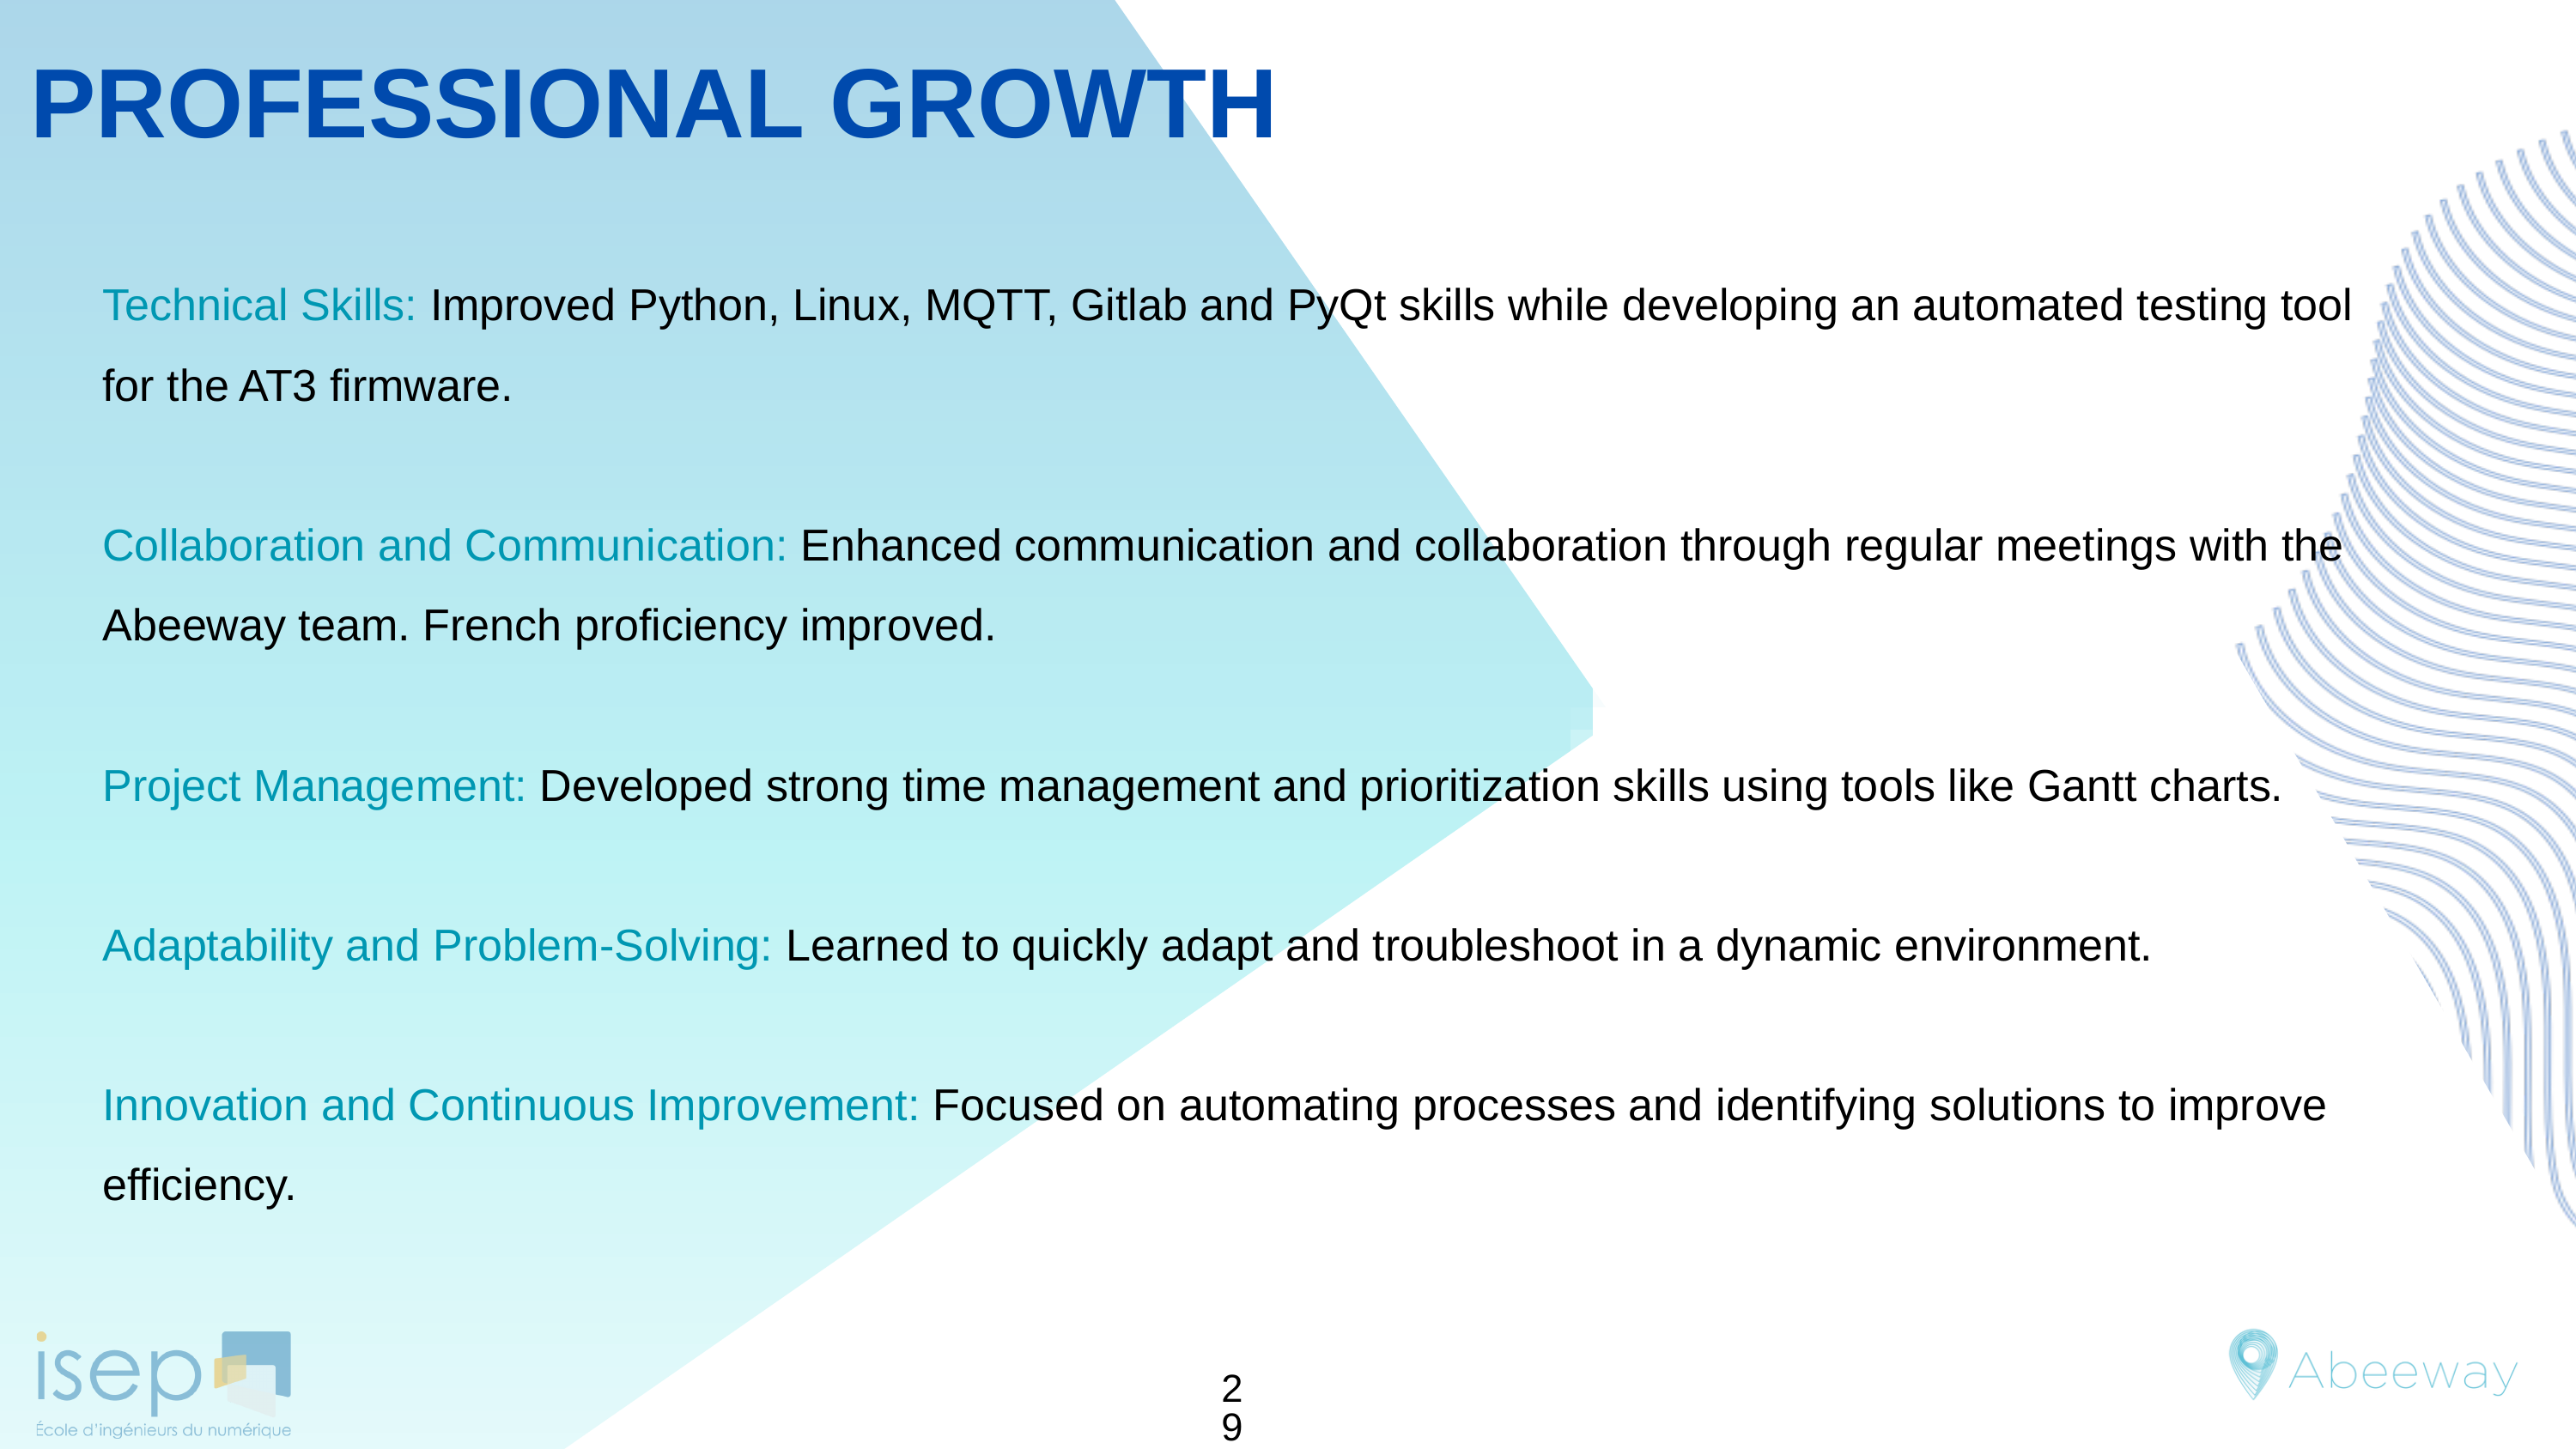

PROFESSIONAL GROWTH
Technical Skills: Improved Python, Linux, MQTT, Gitlab and PyQt skills while developing an automated testing tool for the AT3 firmware.

Collaboration and Communication: Enhanced communication and collaboration through regular meetings with the Abeeway team. French proficiency improved.

Project Management: Developed strong time management and prioritization skills using tools like Gantt charts.

Adaptability and Problem-Solving: Learned to quickly adapt and troubleshoot in a dynamic environment.

Innovation and Continuous Improvement: Focused on automating processes and identifying solutions to improve efficiency.

29